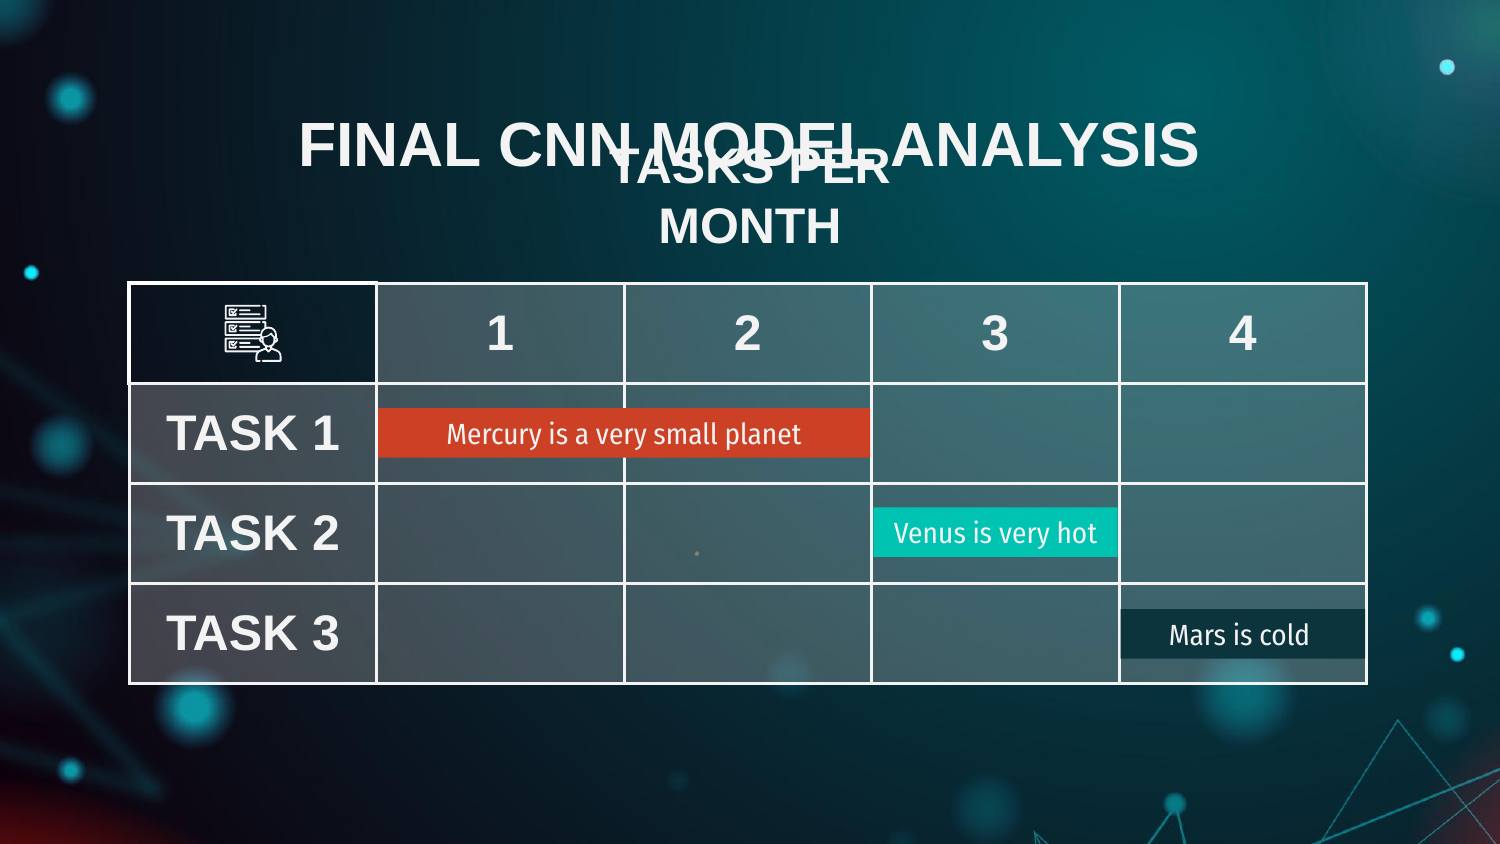

# FINAL CNN MODEL ANALYSIS
TASKS PER MONTH
|  | 1 | 2 | 3 | 4 |
| --- | --- | --- | --- | --- |
| TASK 1 |  |  |  |  |
| TASK 2 |  |  |  |  |
| TASK 3 |  |  |  |  |

Mercury is a very small planet
Venus is very hot
Mars is cold